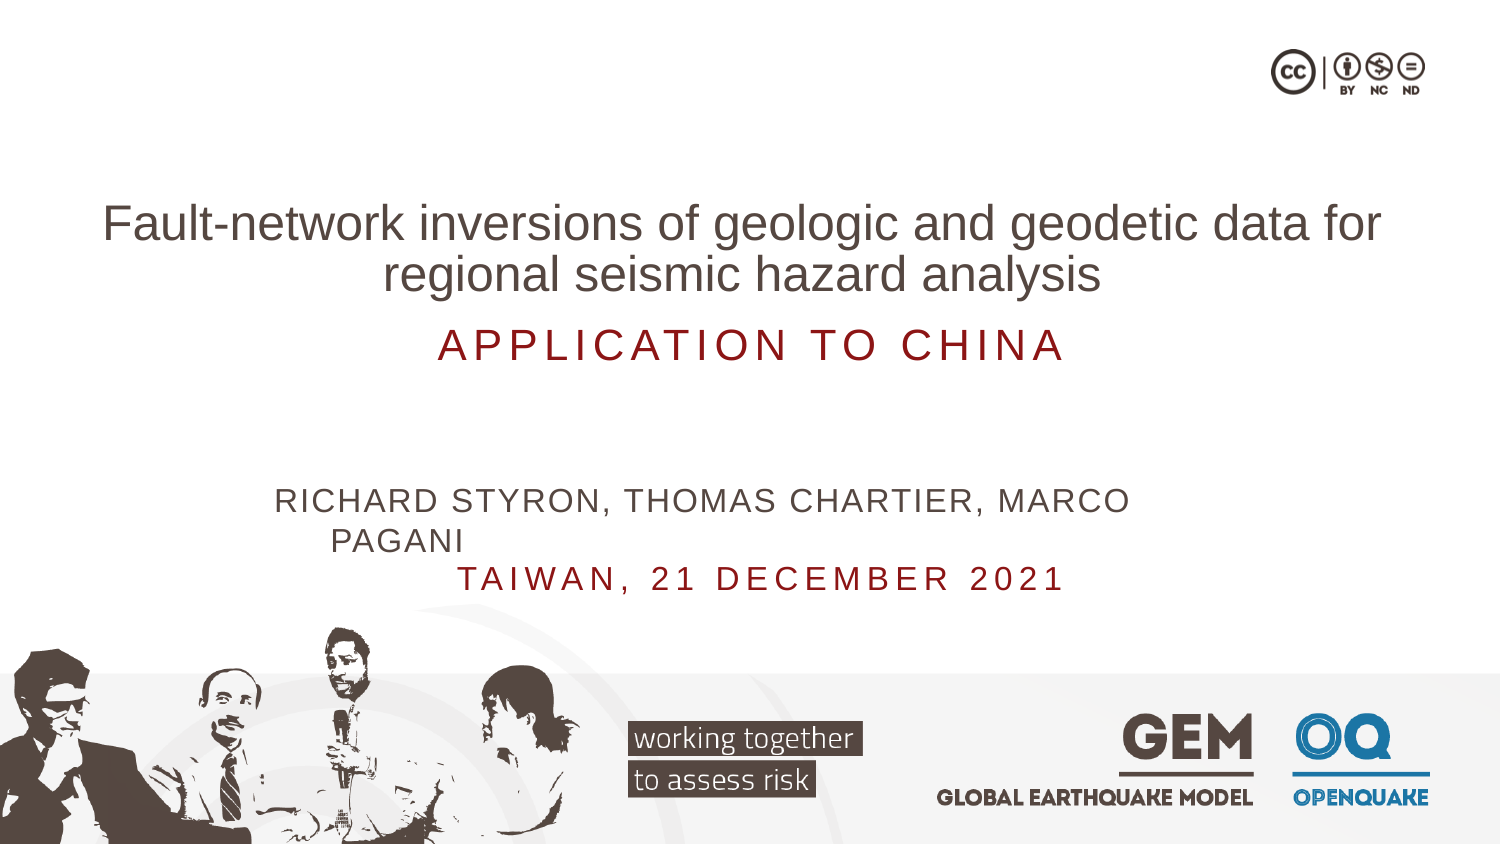

# Fault-network inversions of geologic and geodetic data for regional seismic hazard analysis
Application to China
Richard Styron, Thomas Chartier, Marco Pagani
Taiwan, 21 December 2021